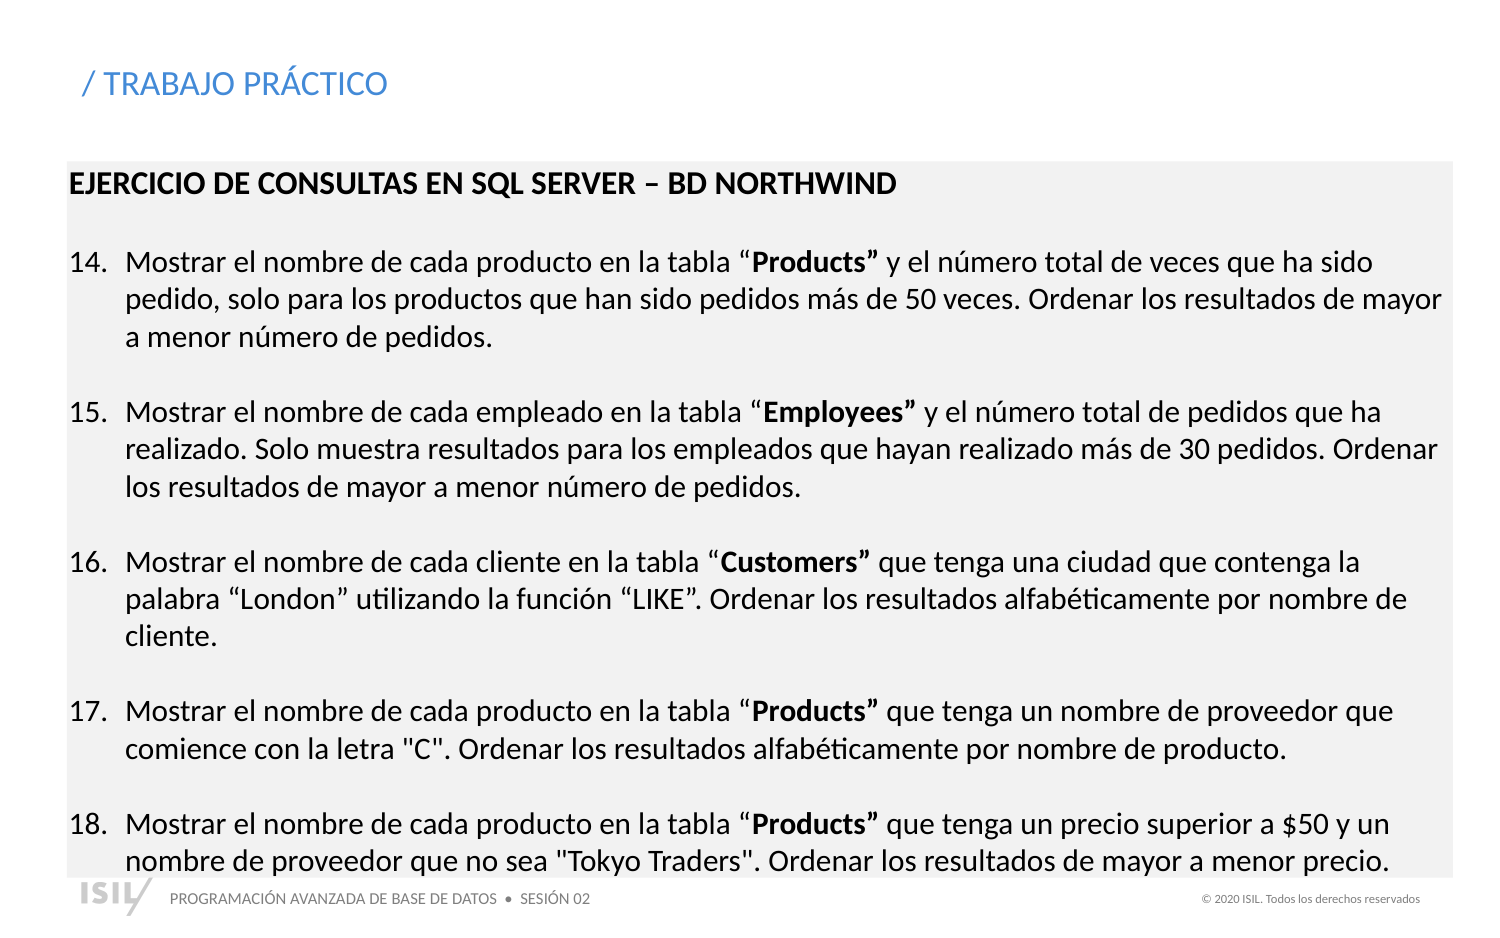

/ TRABAJO PRÁCTICO
EJERCICIO DE CONSULTAS EN SQL SERVER – BD NORTHWIND

Mostrar el nombre de cada producto en la tabla “Products” y el número total de veces que ha sido pedido, solo para los productos que han sido pedidos más de 50 veces. Ordenar los resultados de mayor a menor número de pedidos.

Mostrar el nombre de cada empleado en la tabla “Employees” y el número total de pedidos que ha realizado. Solo muestra resultados para los empleados que hayan realizado más de 30 pedidos. Ordenar los resultados de mayor a menor número de pedidos.

Mostrar el nombre de cada cliente en la tabla “Customers” que tenga una ciudad que contenga la palabra “London” utilizando la función “LIKE”. Ordenar los resultados alfabéticamente por nombre de cliente.

Mostrar el nombre de cada producto en la tabla “Products” que tenga un nombre de proveedor que comience con la letra "C". Ordenar los resultados alfabéticamente por nombre de producto.

Mostrar el nombre de cada producto en la tabla “Products” que tenga un precio superior a $50 y un nombre de proveedor que no sea "Tokyo Traders". Ordenar los resultados de mayor a menor precio.